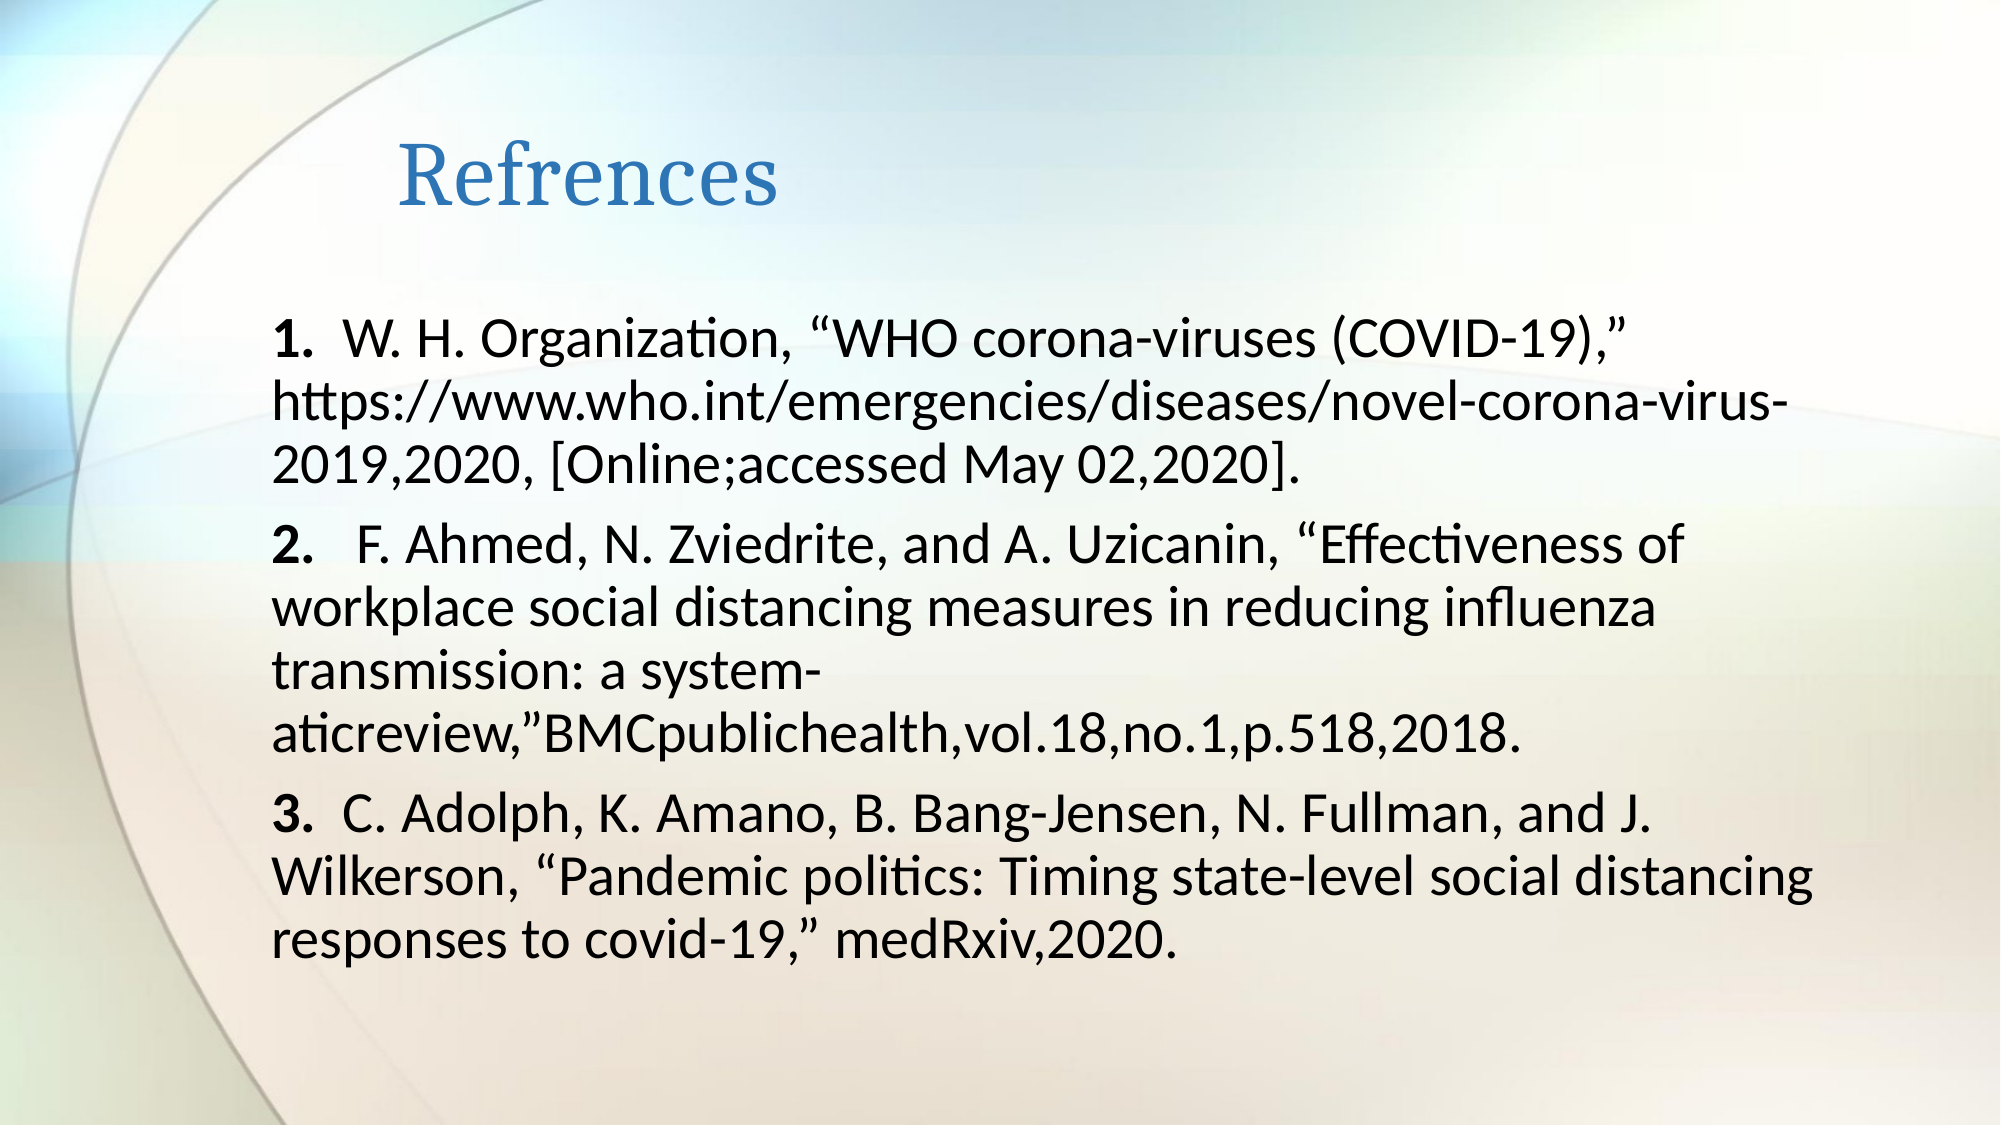

# Refrences
1.  W. H. Organization, “WHO corona-viruses (COVID-19),” https://www.who.int/emergencies/diseases/novel-corona-virus-2019,2020, [Online;accessed May 02,2020].
2.   F. Ahmed, N. Zviedrite, and A. Uzicanin, “Effectiveness of workplace social distancing measures in reducing influenza transmission: a system-aticreview,”BMCpublichealth,vol.18,no.1,p.518,2018.
3.  C. Adolph, K. Amano, B. Bang-Jensen, N. Fullman, and J. Wilkerson, “Pandemic politics: Timing state-level social distancing responses to covid-19,” medRxiv,2020.